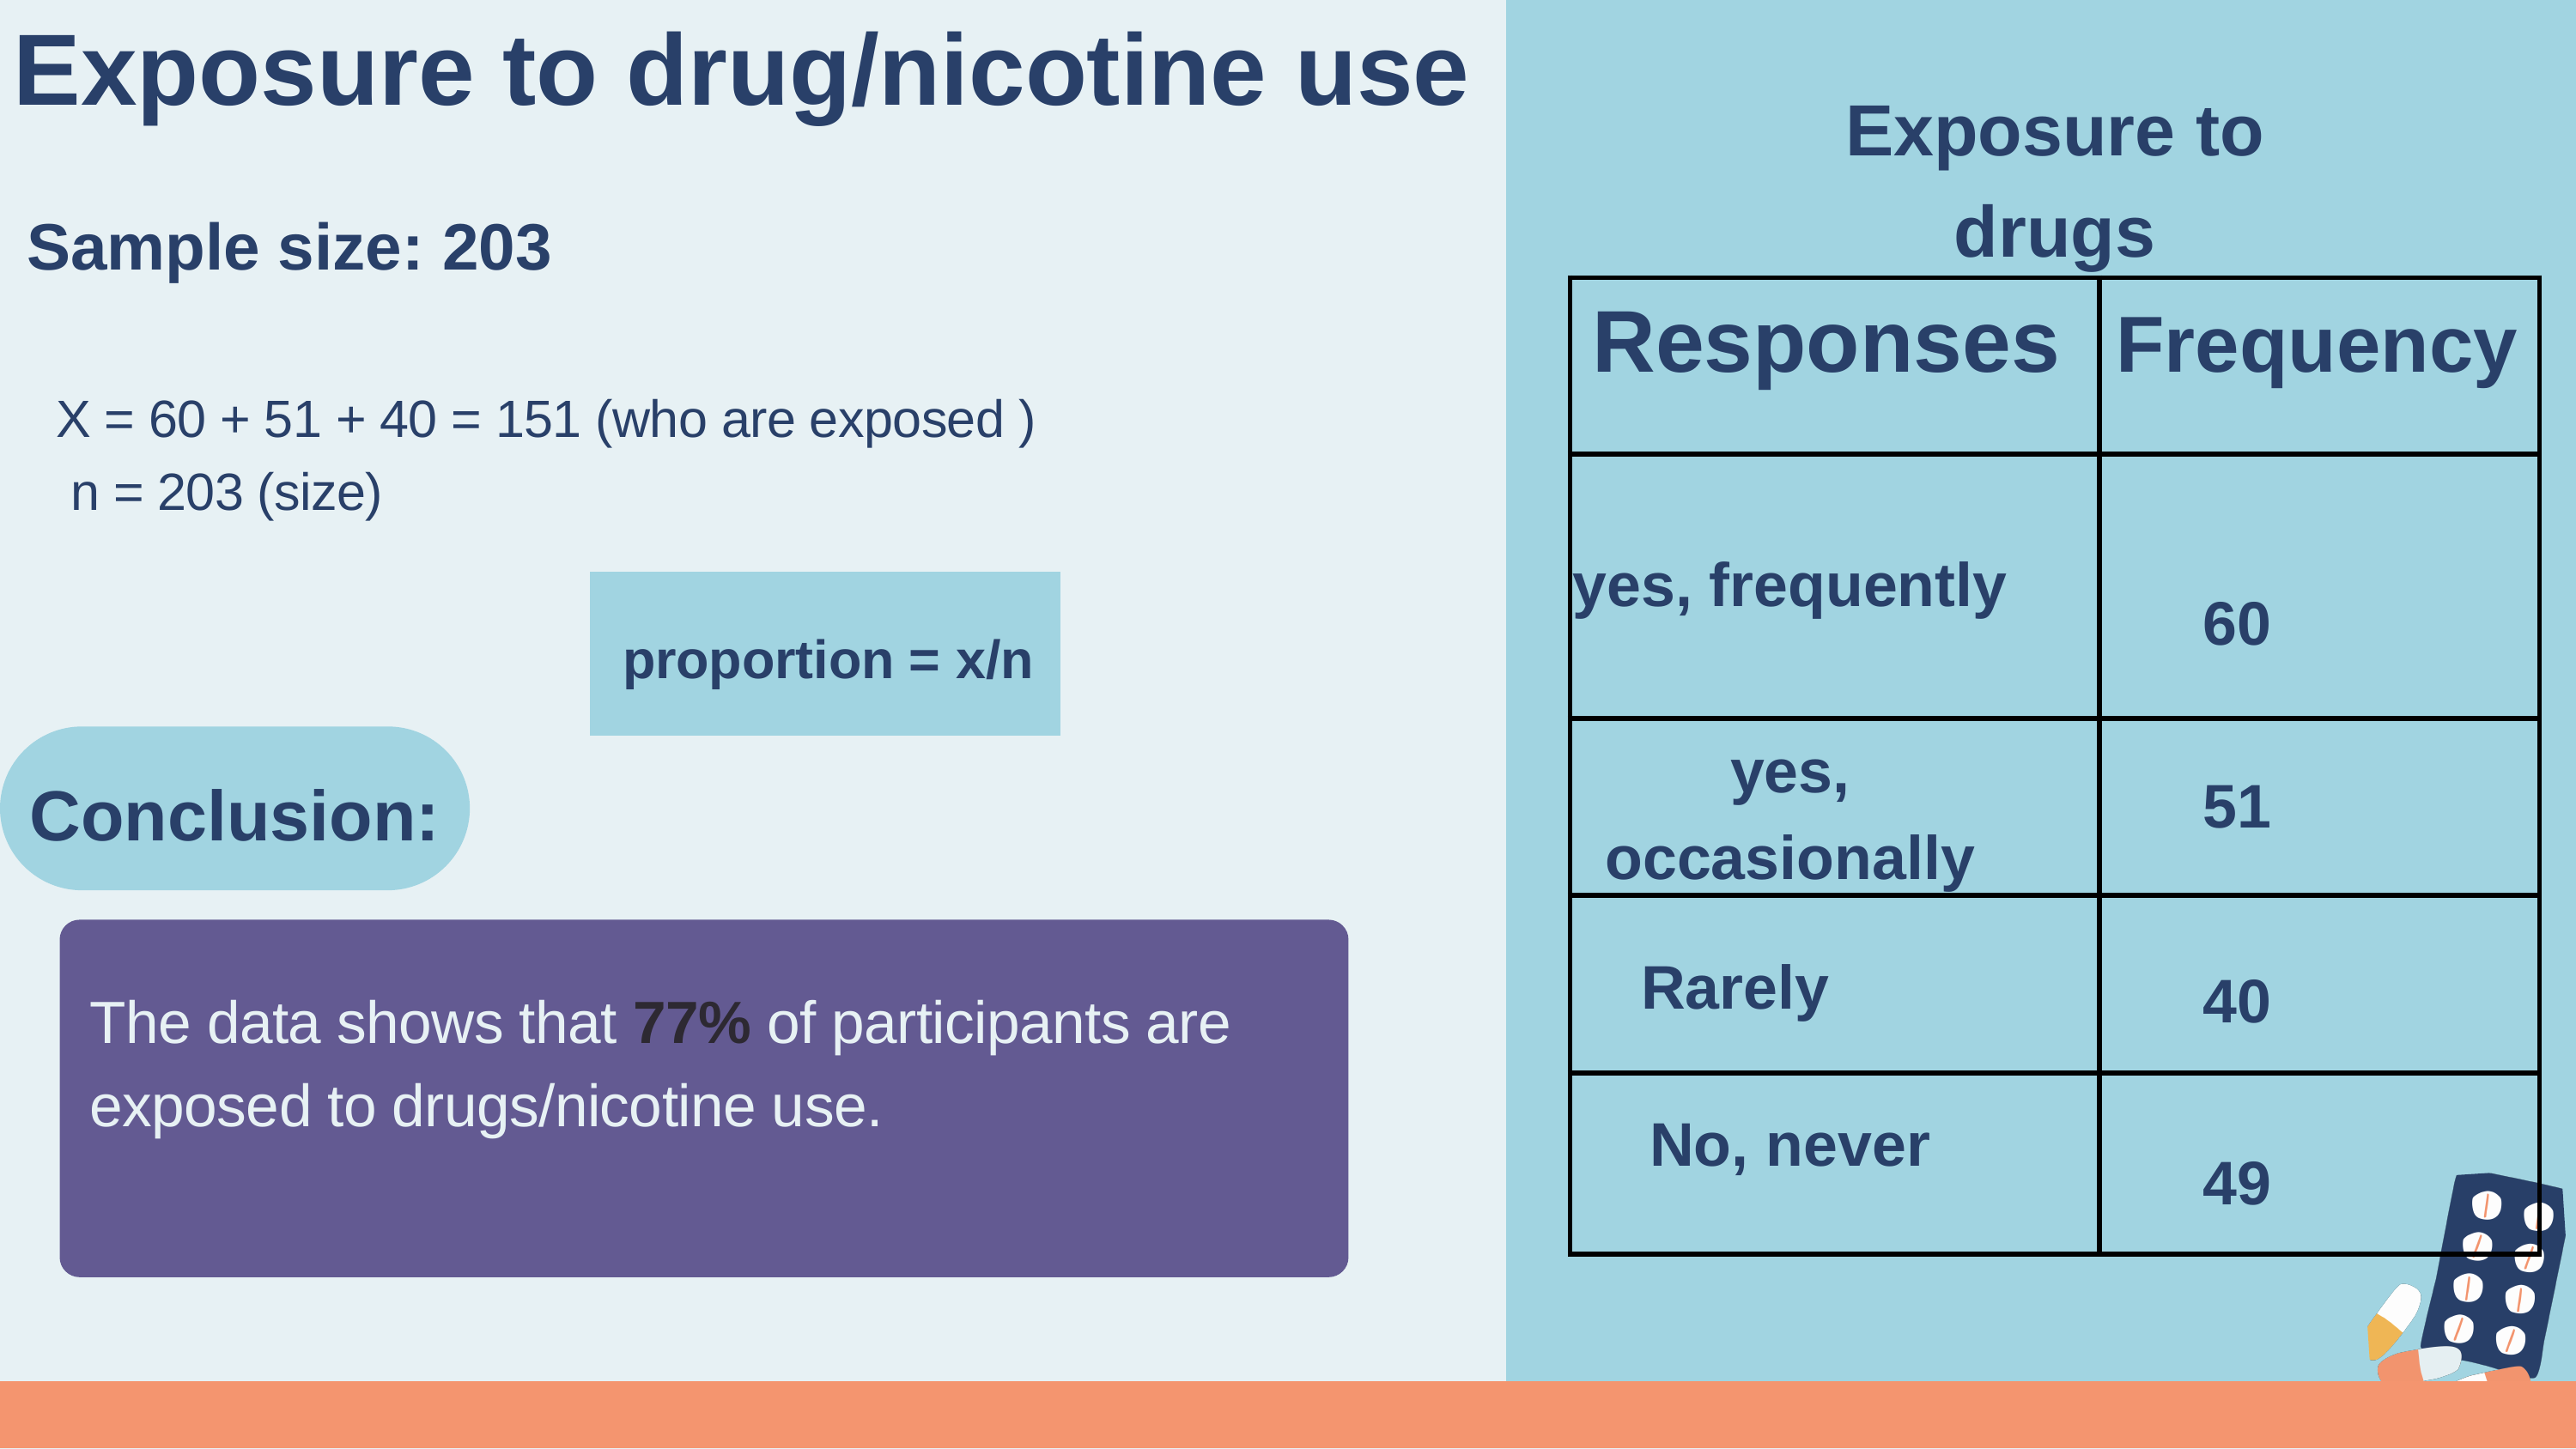

Exposure to drug/nicotine use
Exposure to drugs
Sample size: 203
Responses
Frequency
|  |  |
| --- | --- |
|  |  |
|  |  |
|  |  |
|  |  |
X = 60 + 51 + 40 = 151 (who are exposed )
 n = 203 (size)
yes, frequently
60

proportion = x/n
yes, occasionally

51
Conclusion:

Rarely
40
The data shows that 77% of participants are exposed to drugs/nicotine use.
No, never
49